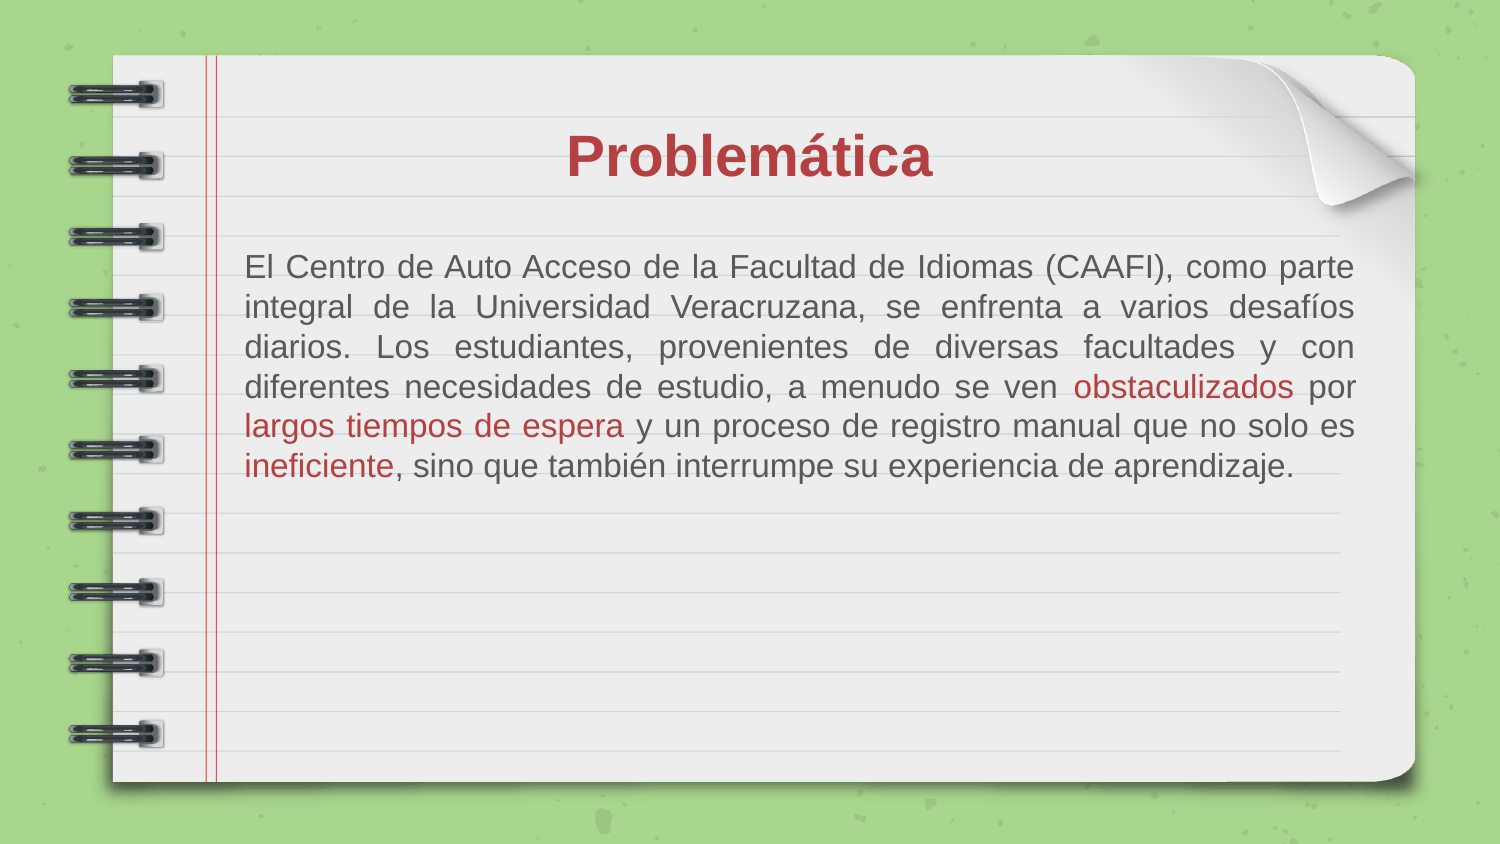

# Problemática
El Centro de Auto Acceso de la Facultad de Idiomas (CAAFI), como parte integral de la Universidad Veracruzana, se enfrenta a varios desafíos diarios. Los estudiantes, provenientes de diversas facultades y con diferentes necesidades de estudio, a menudo se ven obstaculizados por largos tiempos de espera y un proceso de registro manual que no solo es ineficiente, sino que también interrumpe su experiencia de aprendizaje.